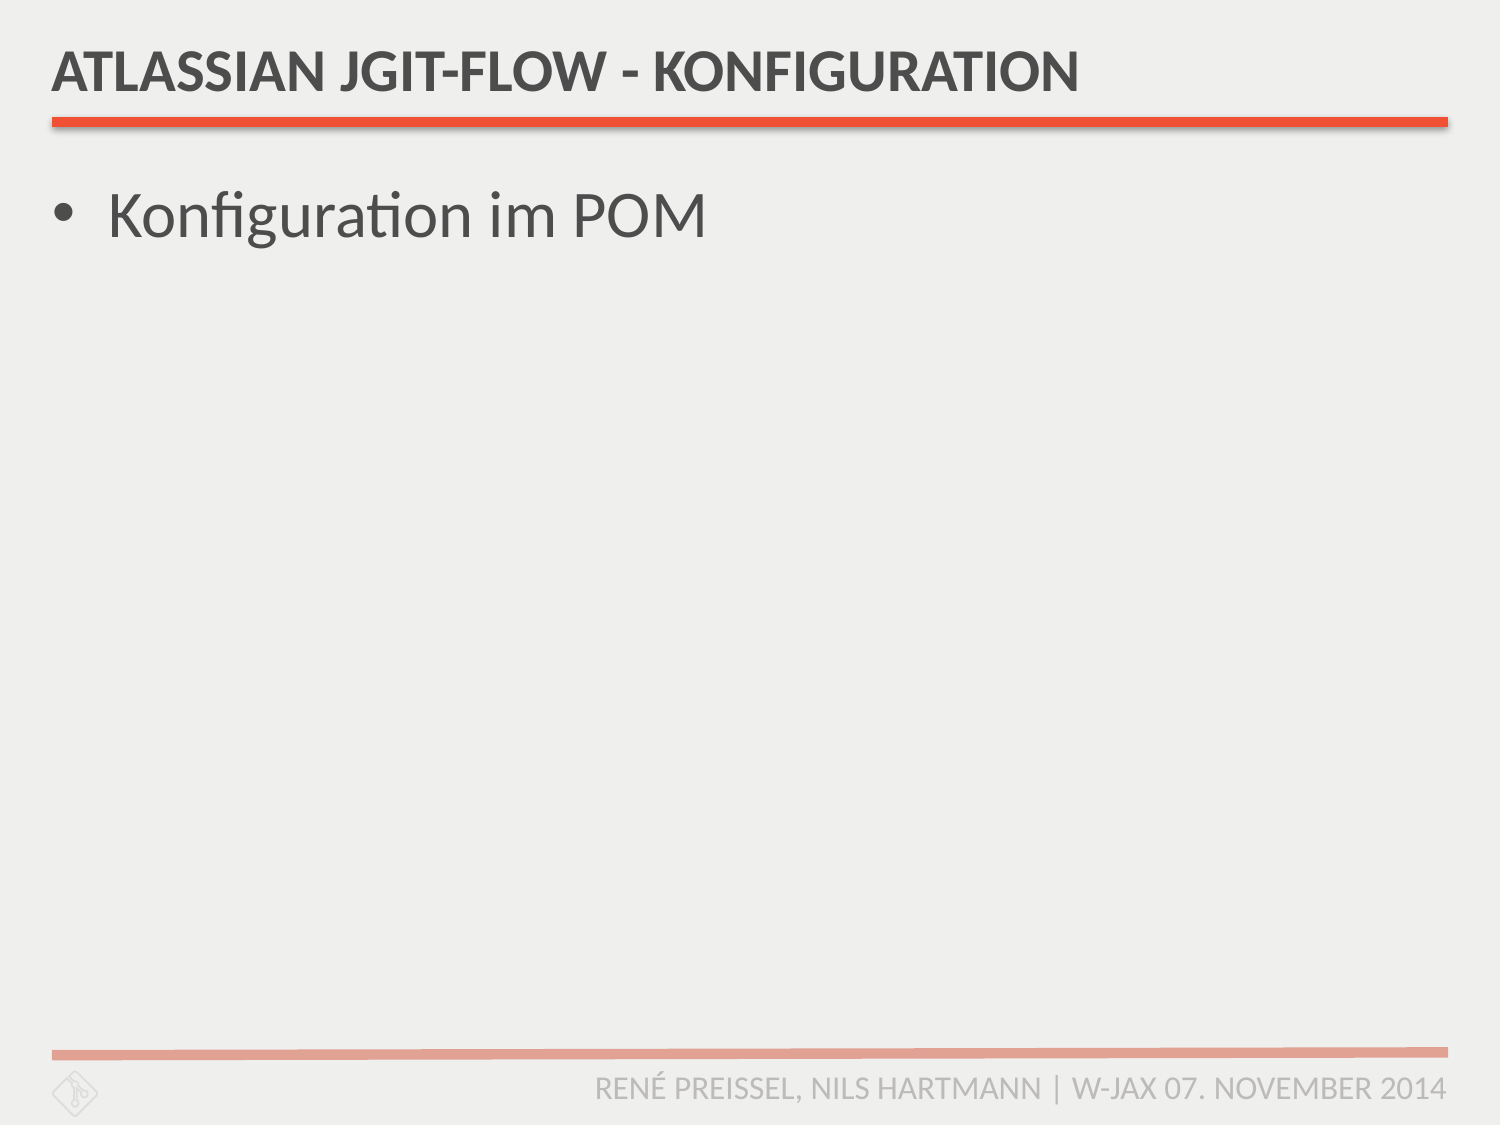

# ATLASSIAN JGIT-FLOW - KONFIGURATION
Konfiguration im POM